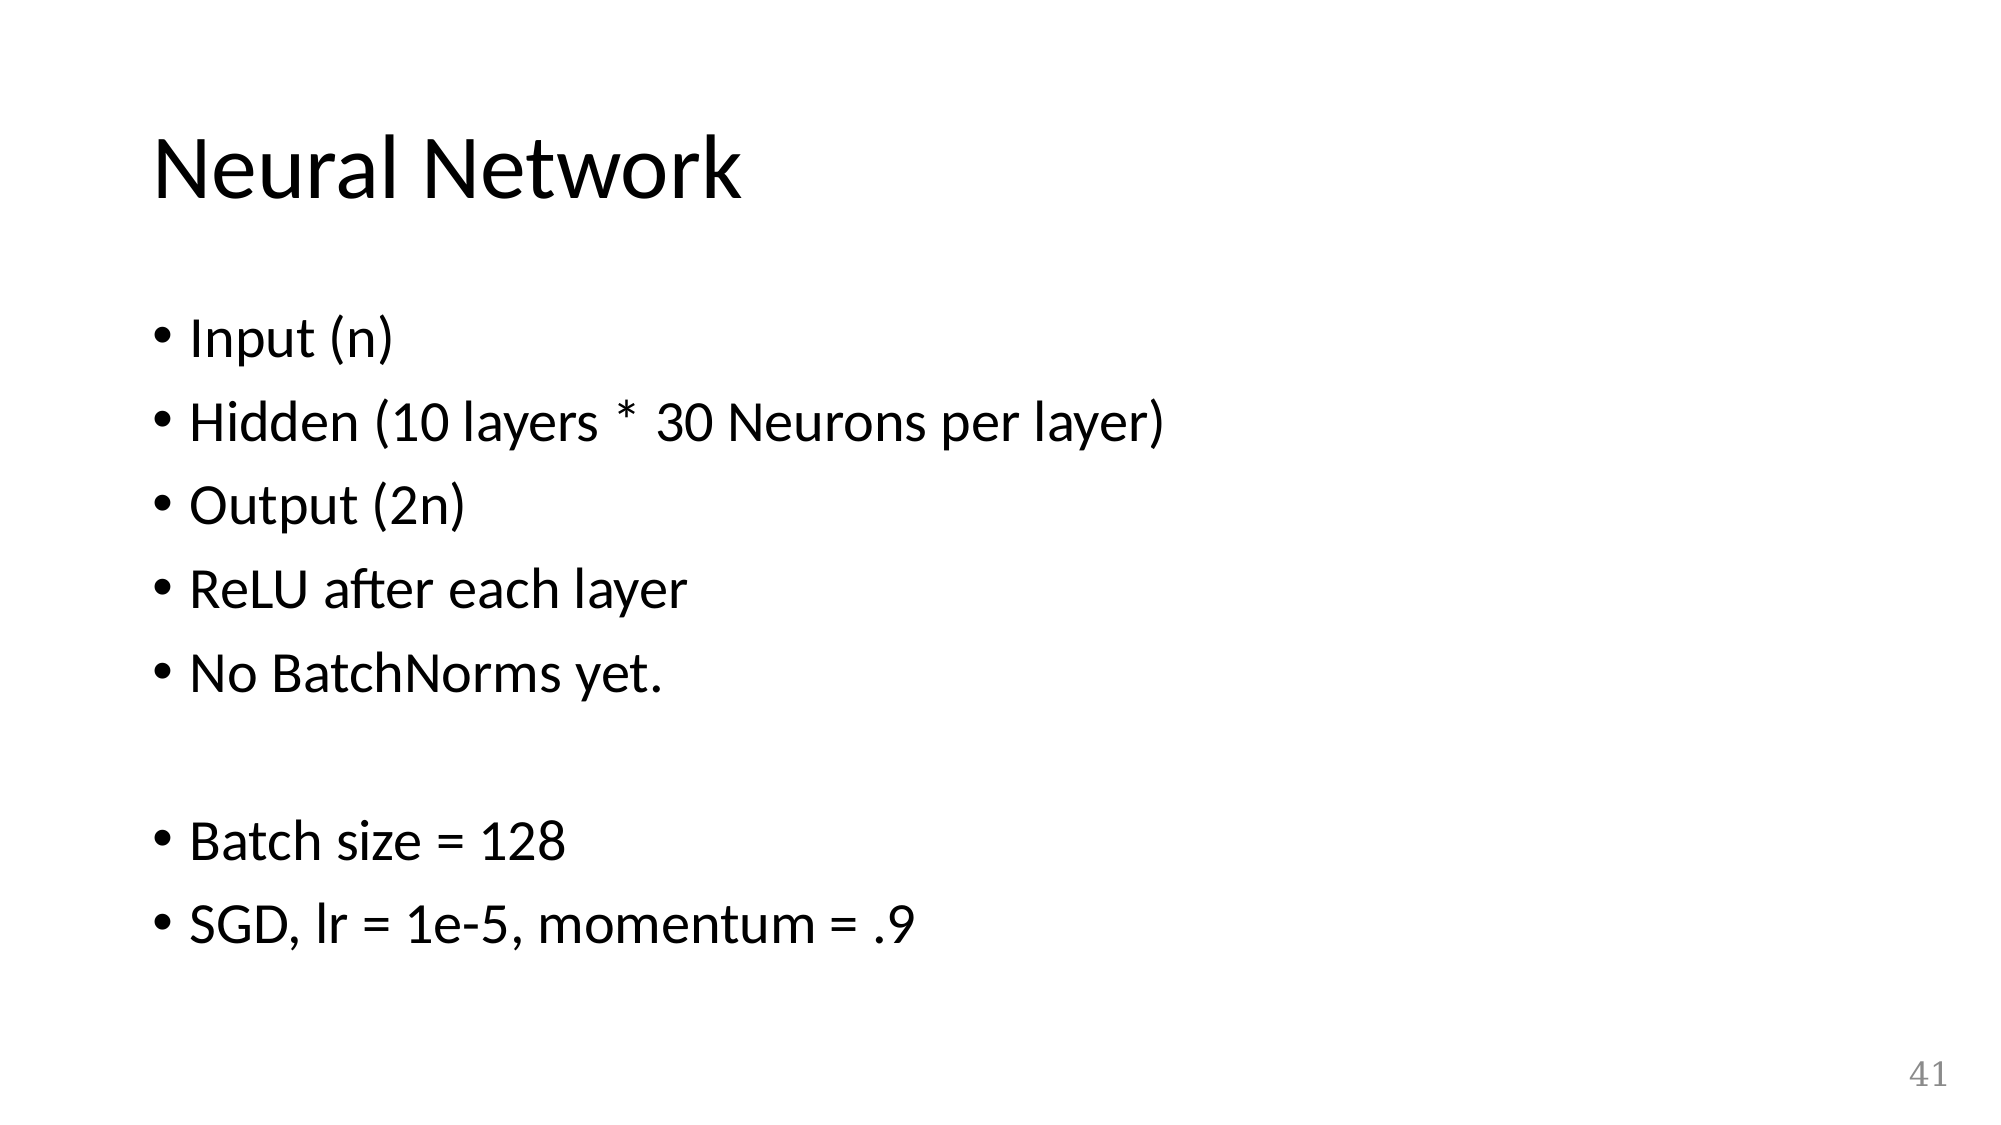

# Neural Network
Input (n)
Hidden (10 layers * 30 Neurons per layer)
Output (2n)
ReLU after each layer
No BatchNorms yet.

Batch size = 128
SGD, lr = 1e-5, momentum = .9

41